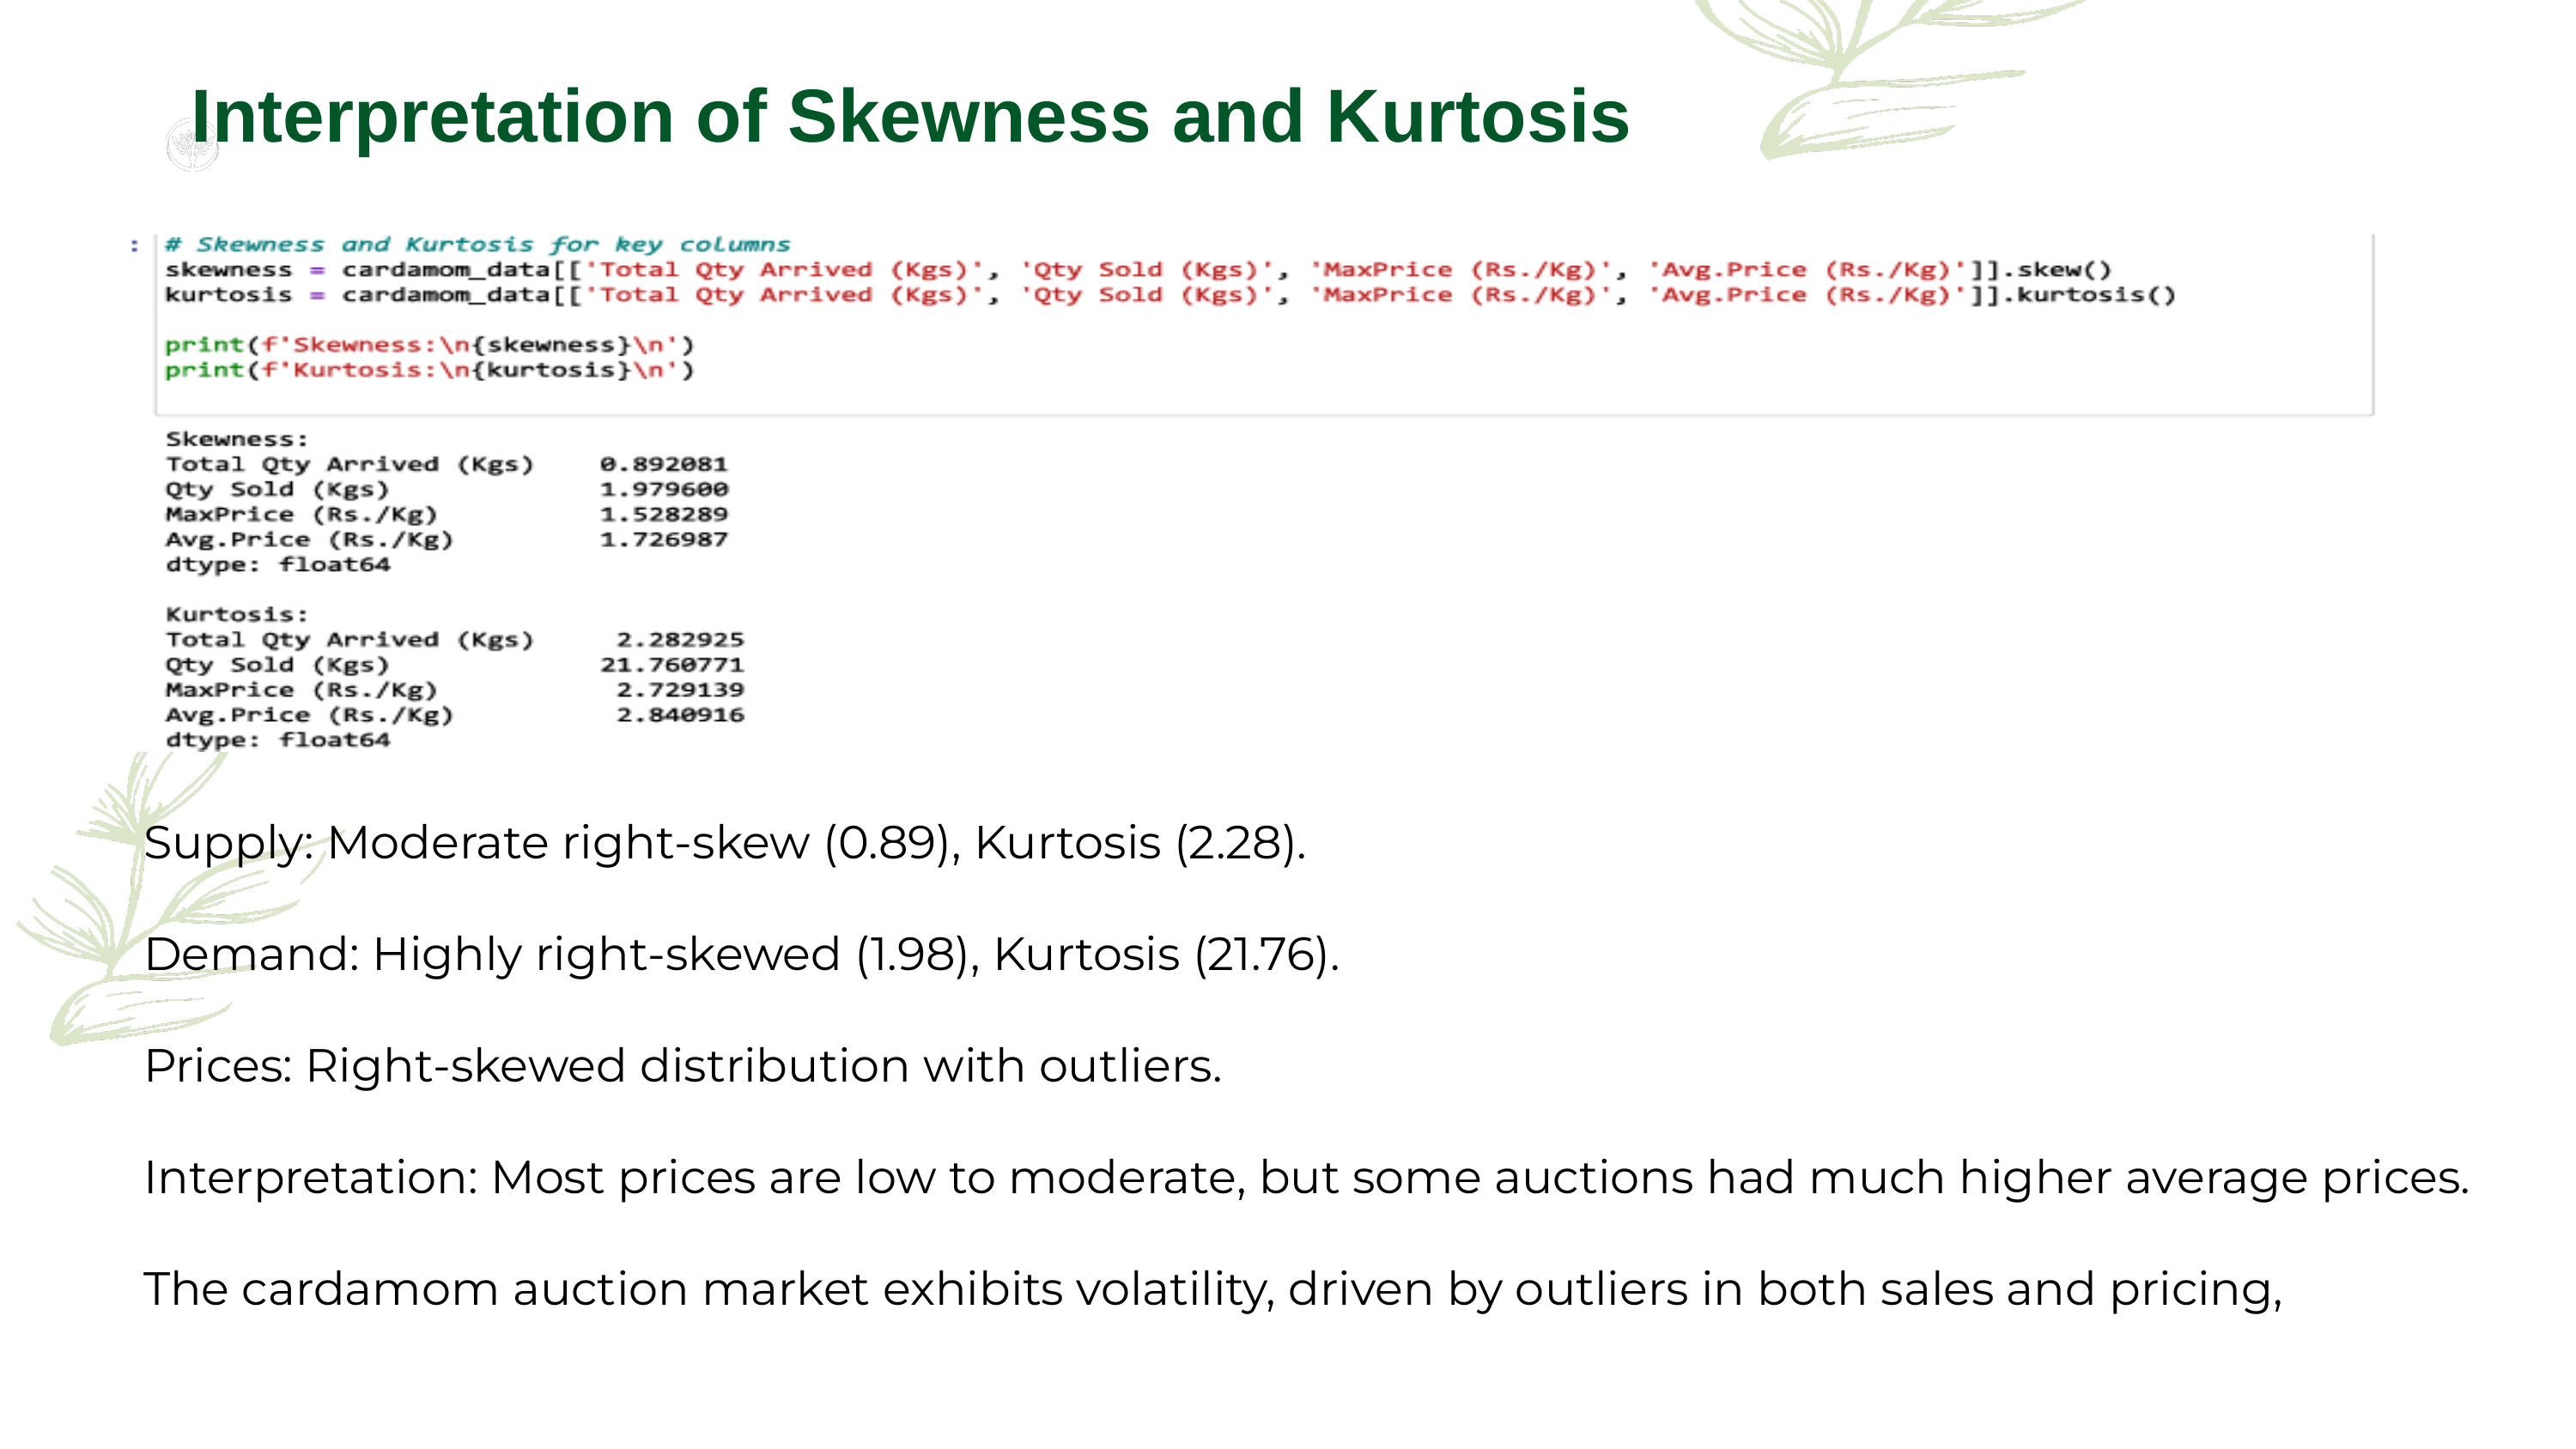

Interpretation of Skewness and Kurtosis

Borcelle

Supply: Moderate right-skew (0.89), Kurtosis (2.28).
Demand: Highly right-skewed (1.98), Kurtosis (21.76).
Prices: Right-skewed distribution with outliers.
Interpretation: Most prices are low to moderate, but some auctions had much higher average prices.
The cardamom auction market exhibits volatility, driven by outliers in both sales and pricing,

Organic Food
Presentations are tools that can be used as lectures.